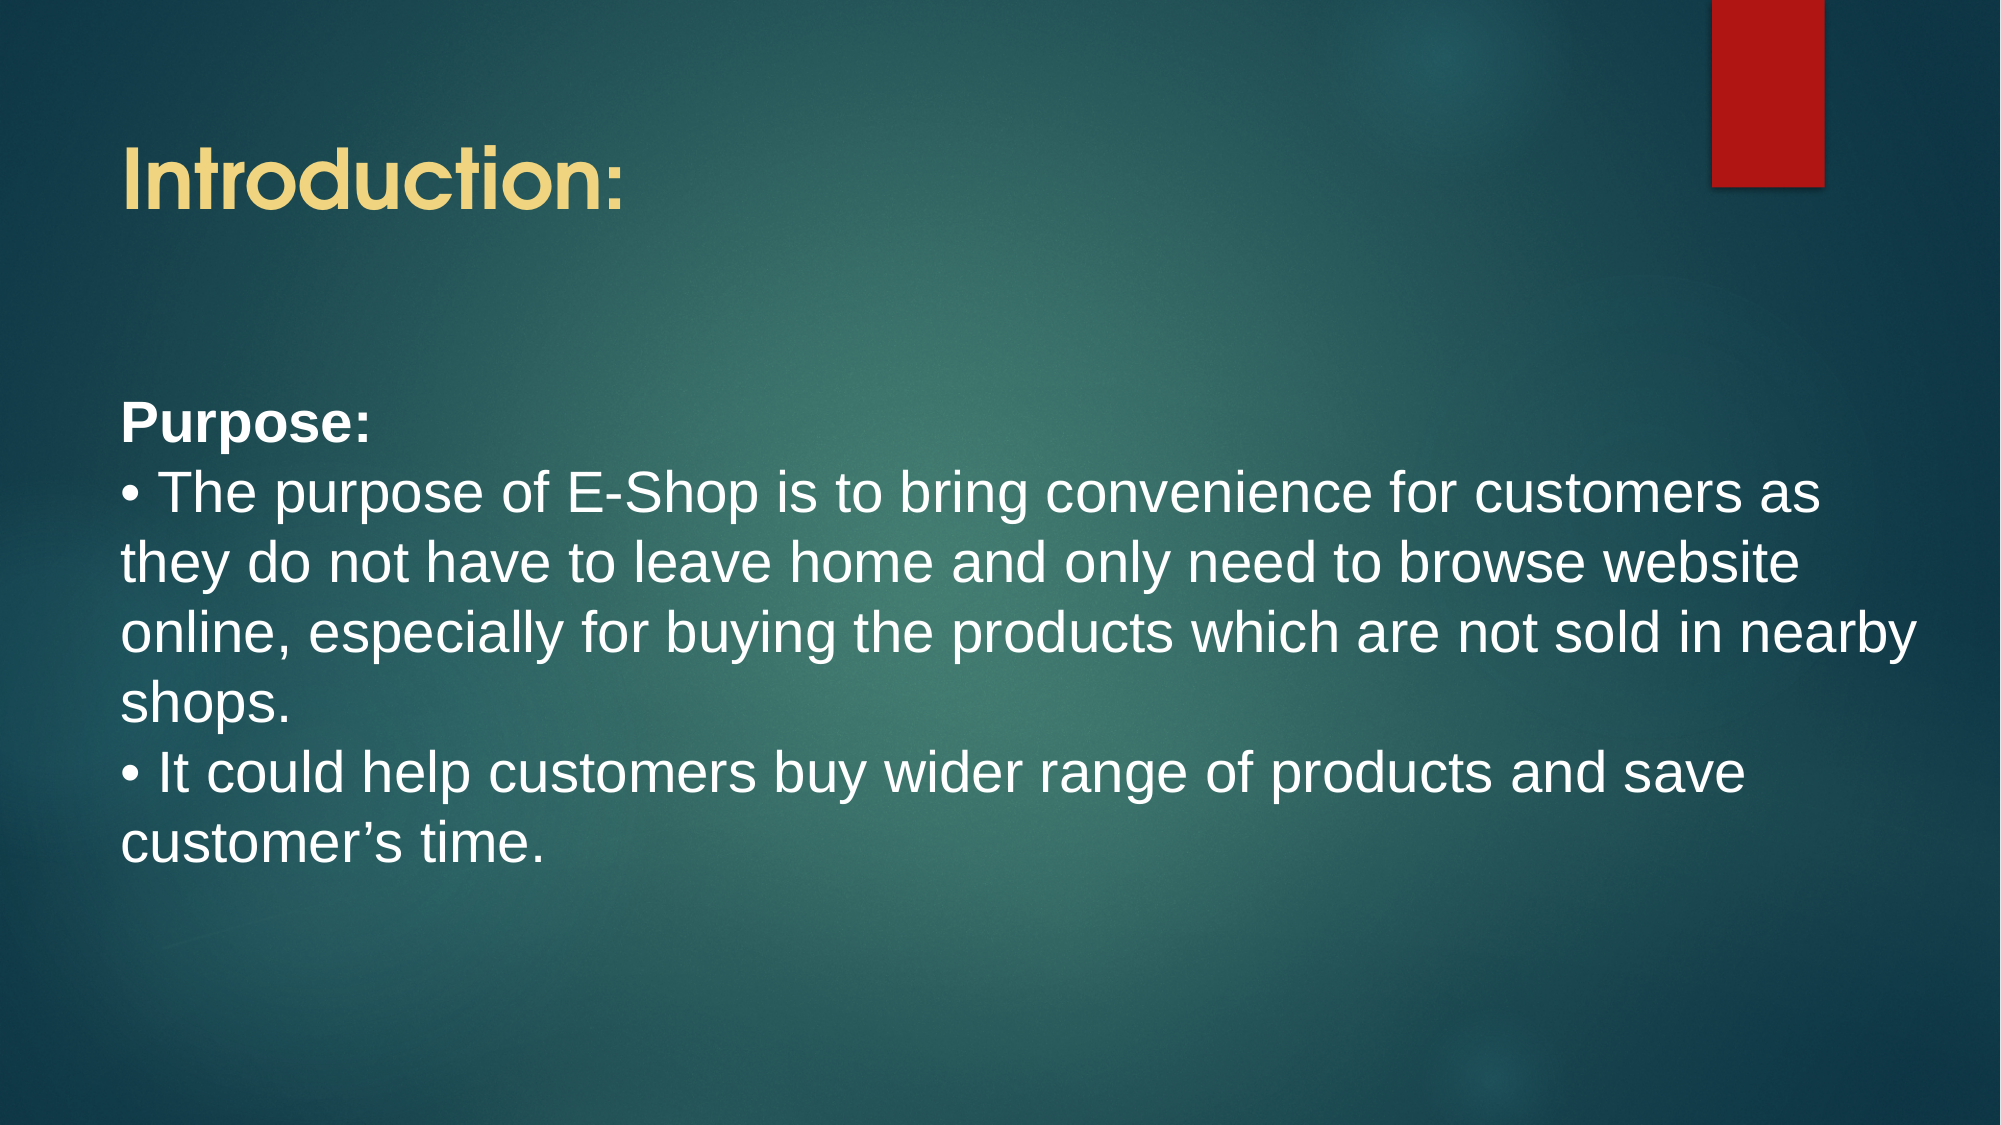

# Introduction:
Purpose:
• The purpose of E-Shop is to bring convenience for customers as they do not have to leave home and only need to browse website online, especially for buying the products which are not sold in nearby shops.
• It could help customers buy wider range of products and save customer’s time.